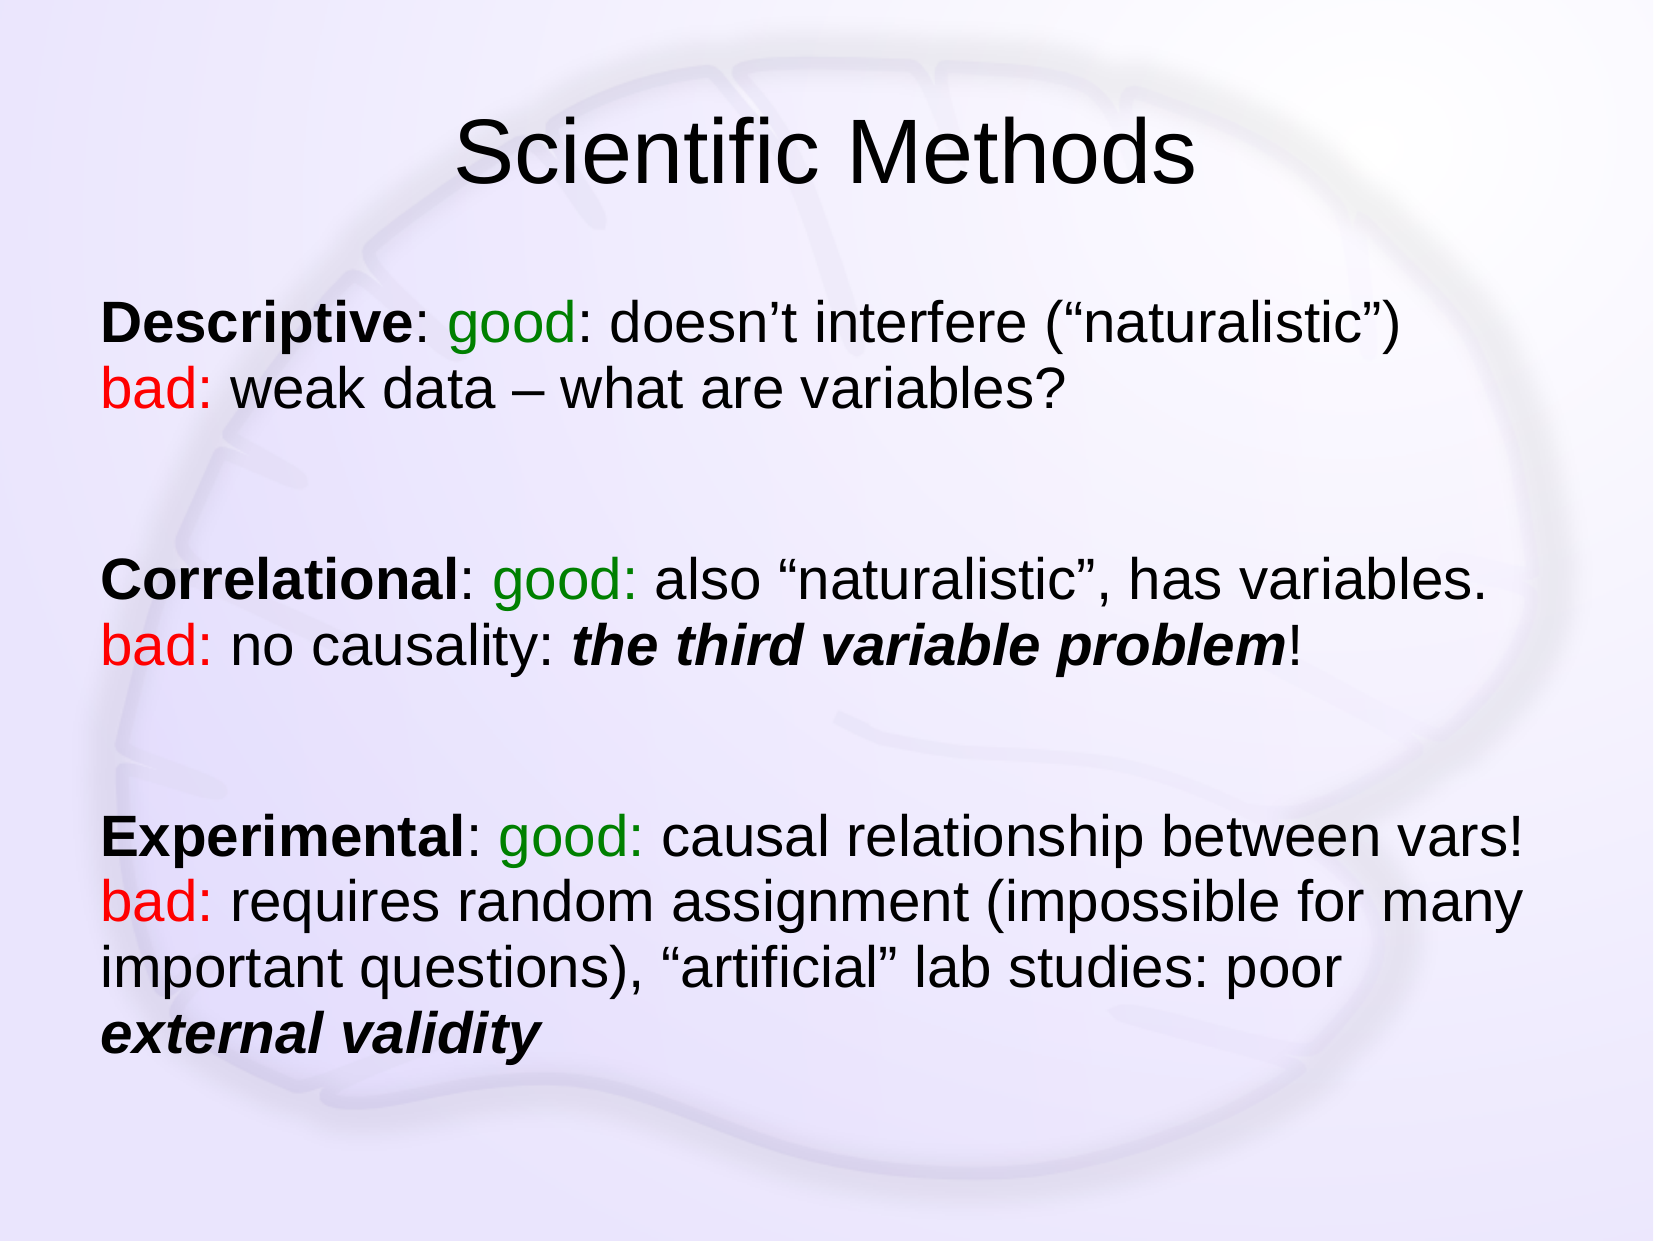

# Scientific Methods
Descriptive: good: doesn’t interfere (“naturalistic”)    bad: weak data – what are variables?

Correlational: good: also “naturalistic”, has variables. bad: no causality: the third variable problem!

Experimental: good: causal relationship between vars!  bad: requires random assignment (impossible for many important questions), “artificial” lab studies: poor external validity